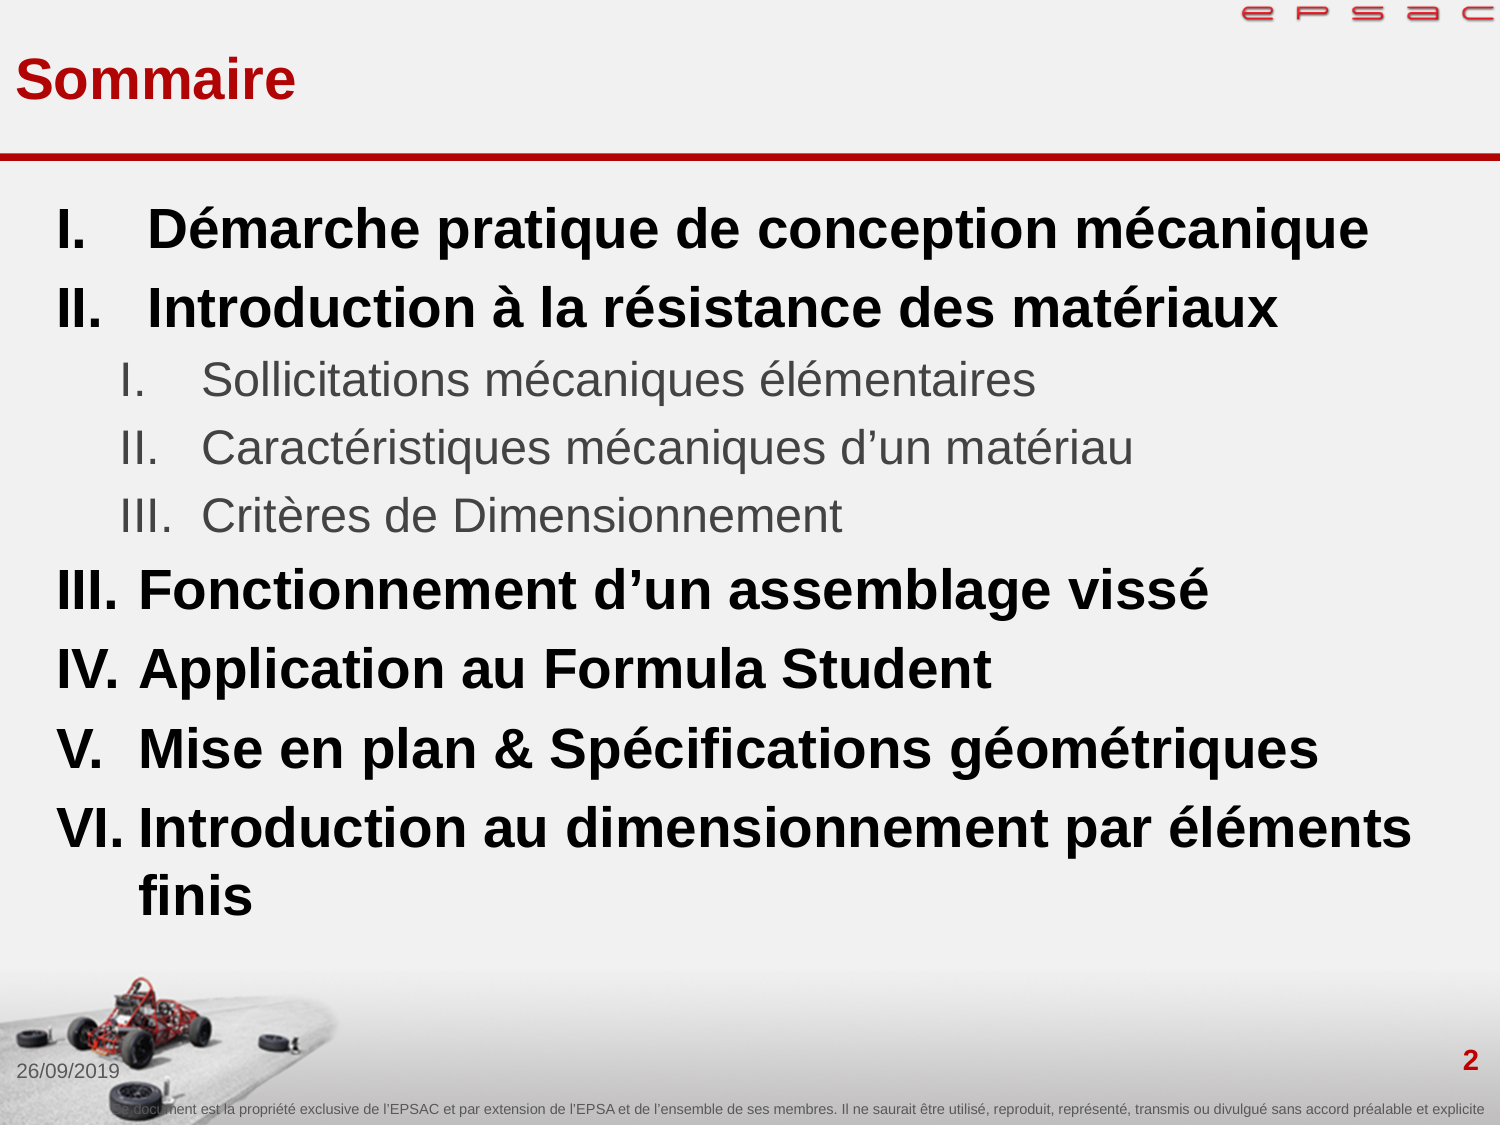

# Sommaire
Démarche pratique de conception mécanique
Introduction à la résistance des matériaux
Sollicitations mécaniques élémentaires
Caractéristiques mécaniques d’un matériau
Critères de Dimensionnement
Fonctionnement d’un assemblage vissé
Application au Formula Student
Mise en plan & Spécifications géométriques
Introduction au dimensionnement par éléments finis

2
26/09/2019